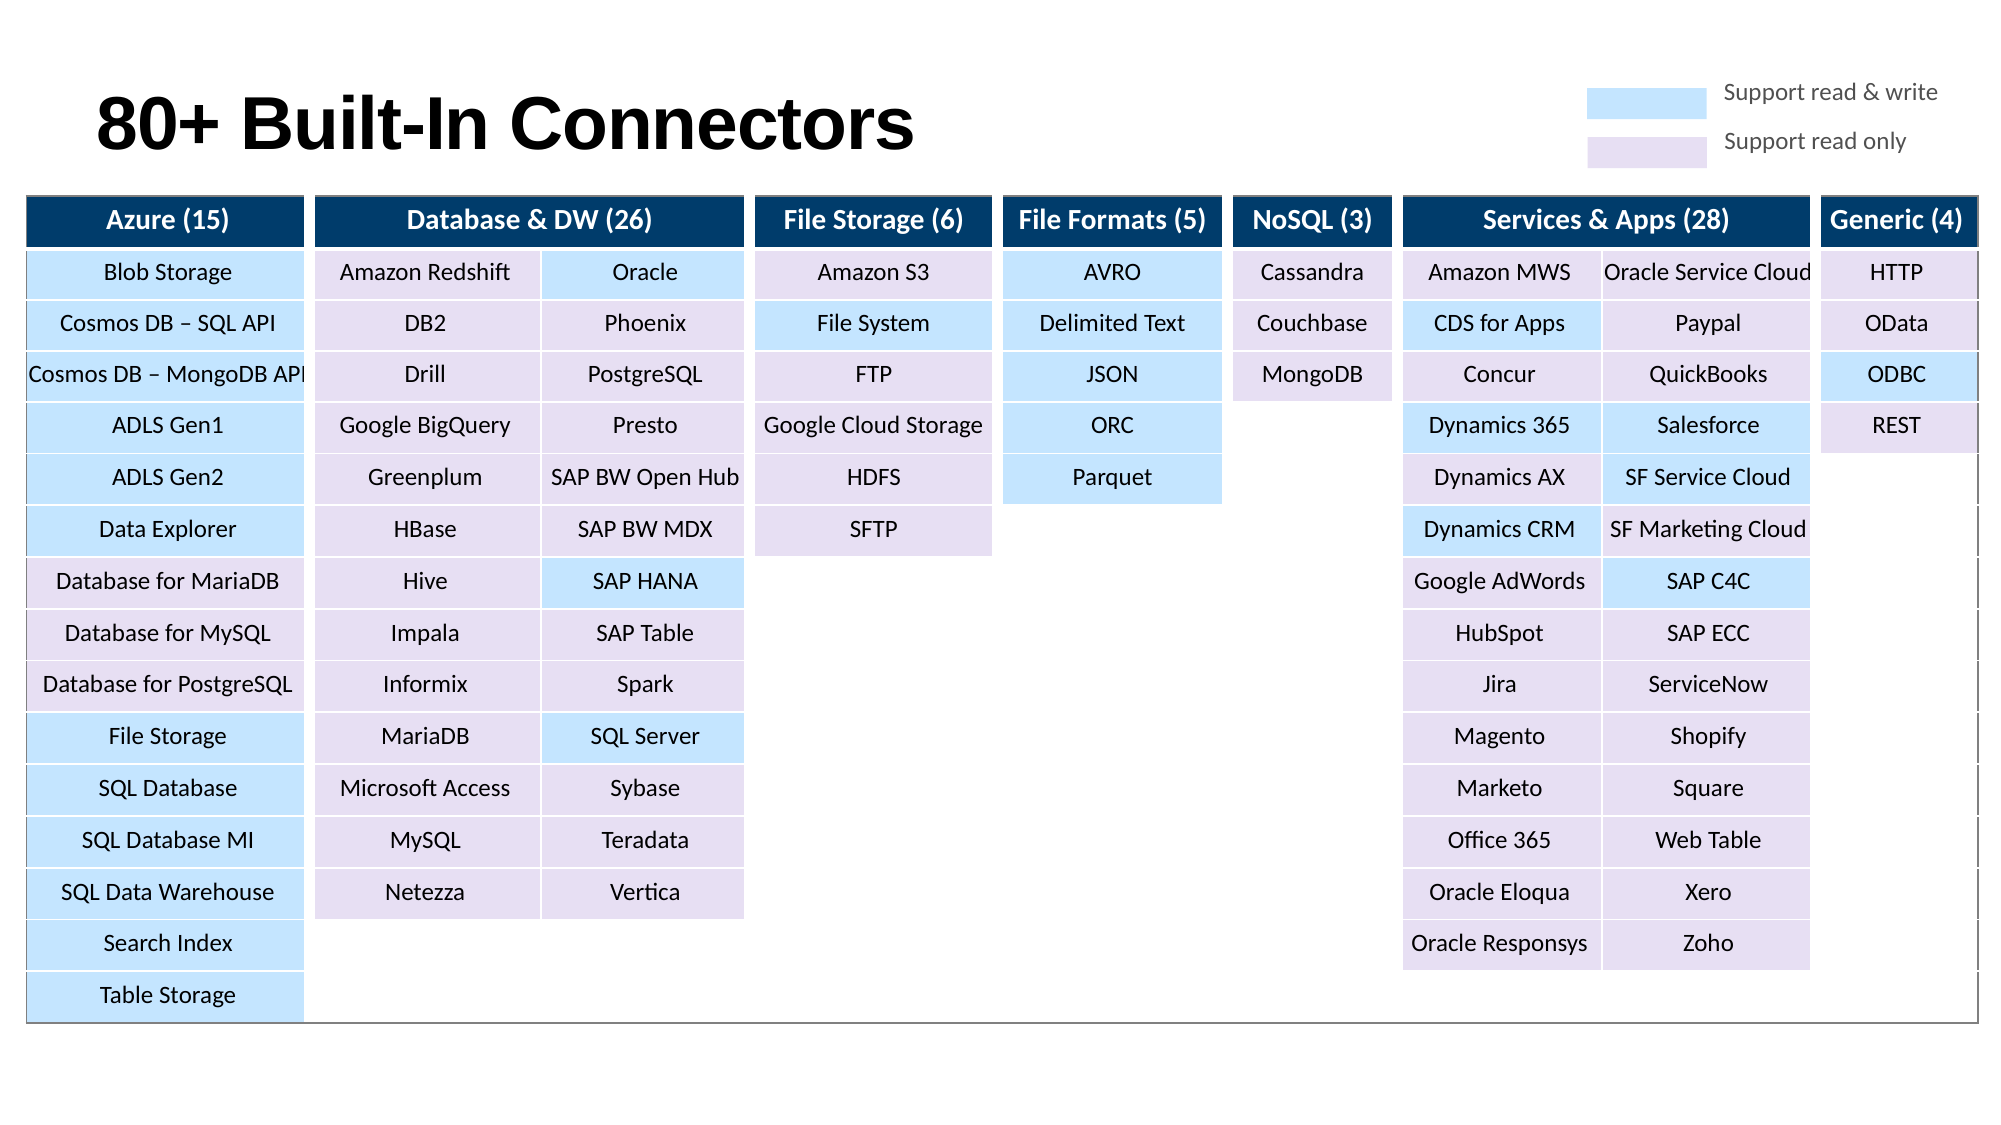

Support read & write
# 80+ Built-In Connectors

Support read only

| Azure (15) | Database & DW (26) |  | File Storage (6) | File Formats (5) | NoSQL (3) | Services & Apps (28) |  | Generic (4) |
| --- | --- | --- | --- | --- | --- | --- | --- | --- |
| Blob Storage | Amazon Redshift | Oracle | Amazon S3 | AVRO | Cassandra | Amazon MWS | Oracle Service Cloud | HTTP |
| Cosmos DB – SQL API | DB2 | Phoenix | File System | Delimited Text | Couchbase | CDS for Apps | Paypal | OData |
| Cosmos DB – MongoDB API | Drill | PostgreSQL | FTP | JSON | MongoDB | Concur | QuickBooks | ODBC |
| ADLS Gen1 | Google BigQuery | Presto | Google Cloud Storage | ORC |  | Dynamics 365 | Salesforce | REST |
| ADLS Gen2 | Greenplum | SAP BW Open Hub | HDFS | Parquet |  | Dynamics AX | SF Service Cloud |  |
| Data Explorer | HBase | SAP BW MDX | SFTP |  |  | Dynamics CRM | SF Marketing Cloud |  |
| Database for MariaDB | Hive | SAP HANA |  |  |  | Google AdWords | SAP C4C |  |
| Database for MySQL | Impala | SAP Table |  |  |  | HubSpot | SAP ECC |  |
| Database for PostgreSQL | Informix | Spark |  |  |  | Jira | ServiceNow |  |
| File Storage | MariaDB | SQL Server |  |  |  | Magento | Shopify |  |
| SQL Database | Microsoft Access | Sybase |  |  |  | Marketo | Square |  |
| SQL Database MI | MySQL | Teradata |  |  |  | Office 365 | Web Table |  |
| SQL Data Warehouse | Netezza | Vertica |  |  |  | Oracle Eloqua | Xero |  |
| Search Index |  |  |  |  |  | Oracle Responsys | Zoho |  |
| Table Storage |  |  |  |  |  |  |  |  |